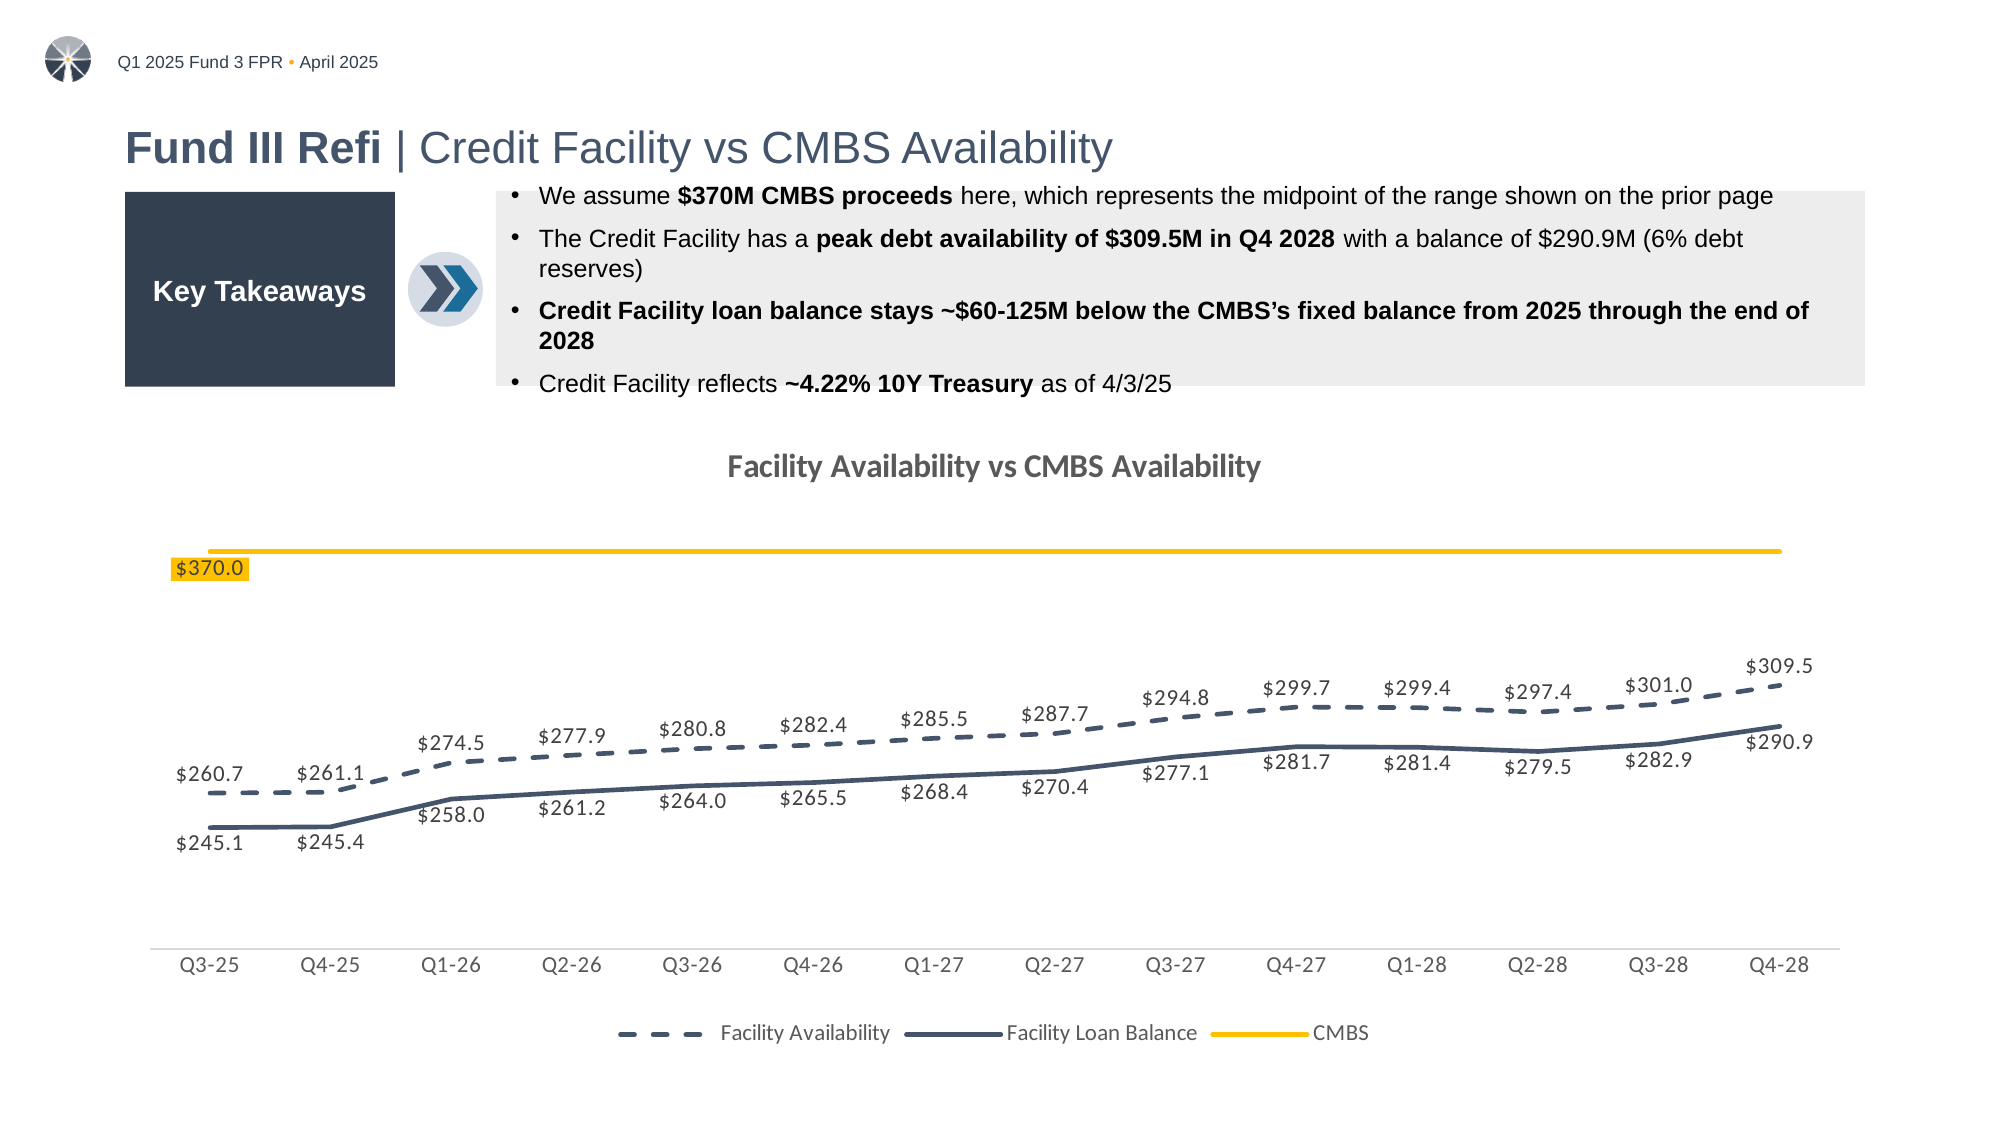

# Fund III Refi | Credit Facility vs CMBS Availability
We assume $370M CMBS proceeds here, which represents the midpoint of the range shown on the prior page
The Credit Facility has a peak debt availability of $309.5M in Q4 2028 with a balance of $290.9M (6% debt reserves)
Credit Facility loan balance stays ~$60-125M below the CMBS’s fixed balance from 2025 through the end of 2028
Credit Facility reflects ~4.22% 10Y Treasury as of 4/3/25
Key Takeaways

### Chart:

| Category | Facility Availability | Facility Loan Balance | CMBS |
|---|---|---|---|
| Q3-25 | 260.70435127794093 | 245.06209020126445 | 370.0 |
| Q4-25 | 261.09564271699384 | 245.4299041539742 | 370.0 |
| Q1-26 | 274.4967449973285 | 258.0269402974888 | 370.0 |
| Q2-26 | 277.85678687588967 | 261.1853796633363 | 370.0 |
| Q3-26 | 280.8110878520683 | 263.9624225809442 | 370.0 |
| Q4-26 | 282.4254240697868 | 265.47989862559956 | 370.0 |
| Q1-27 | 285.4977177602295 | 268.3678546946157 | 370.0 |
| Q2-27 | 287.70880159224447 | 270.4462734967098 | 370.0 |
| Q3-27 | 294.7700895001157 | 277.08388413010874 | 370.0 |
| Q4-27 | 299.6810423688571 | 281.7001798267257 | 370.0 |
| Q1-28 | 299.40989445094453 | 281.44530078388783 | 370.0 |
| Q2-28 | 297.37508063765677 | 279.53257579939736 | 370.0 |
| Q3-28 | 300.99662937316646 | 282.93683161077644 | 370.0 |
| Q4-28 | 309.495790113913 | 290.92604270707824 | 370.0 |